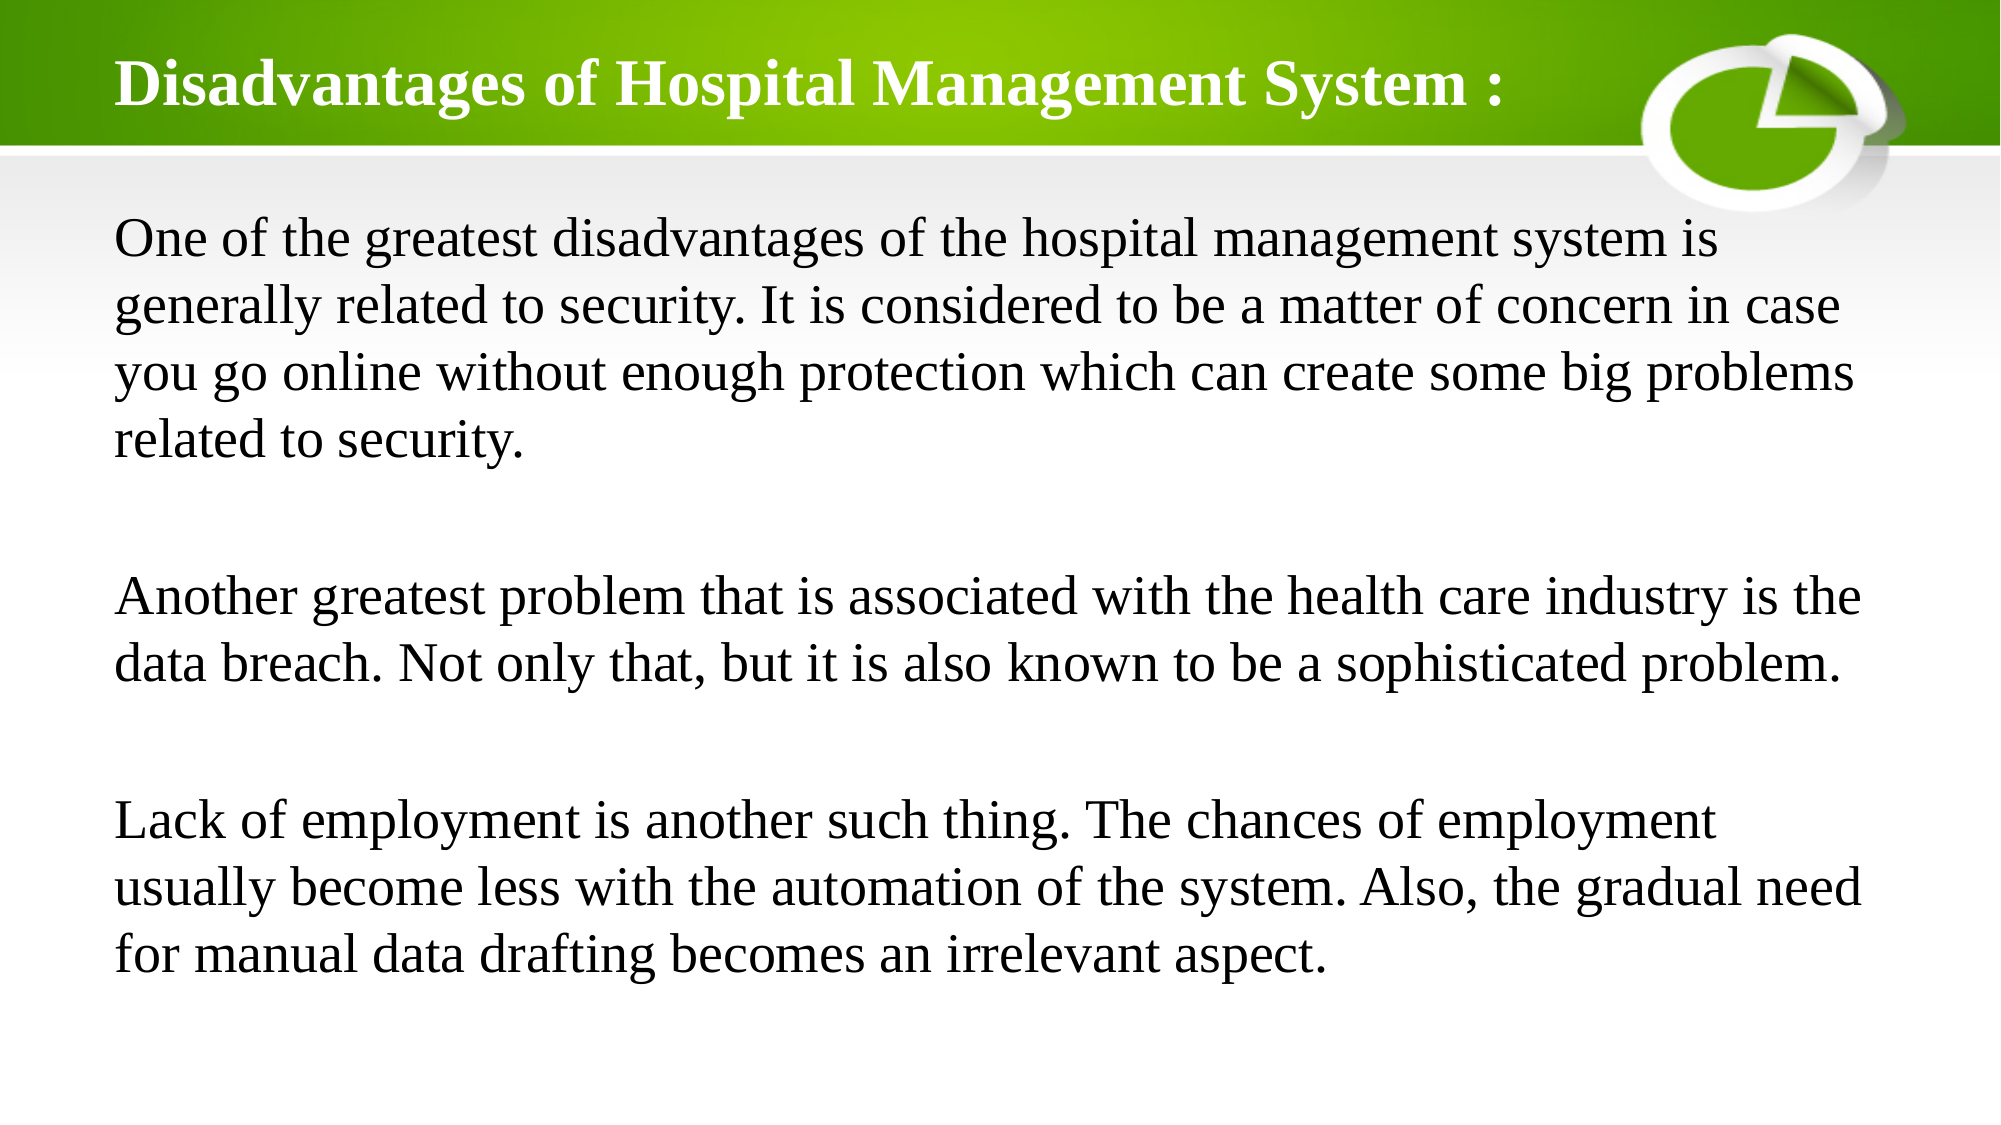

# Disadvantages of Hospital Management System :
One of the greatest disadvantages of the hospital management system is generally related to security. It is considered to be a matter of concern in case you go online without enough protection which can create some big problems related to security.

Another greatest problem that is associated with the health care industry is the data breach. Not only that, but it is also known to be a sophisticated problem.

Lack of employment is another such thing. The chances of employment usually become less with the automation of the system. Also, the gradual need for manual data drafting becomes an irrelevant aspect.